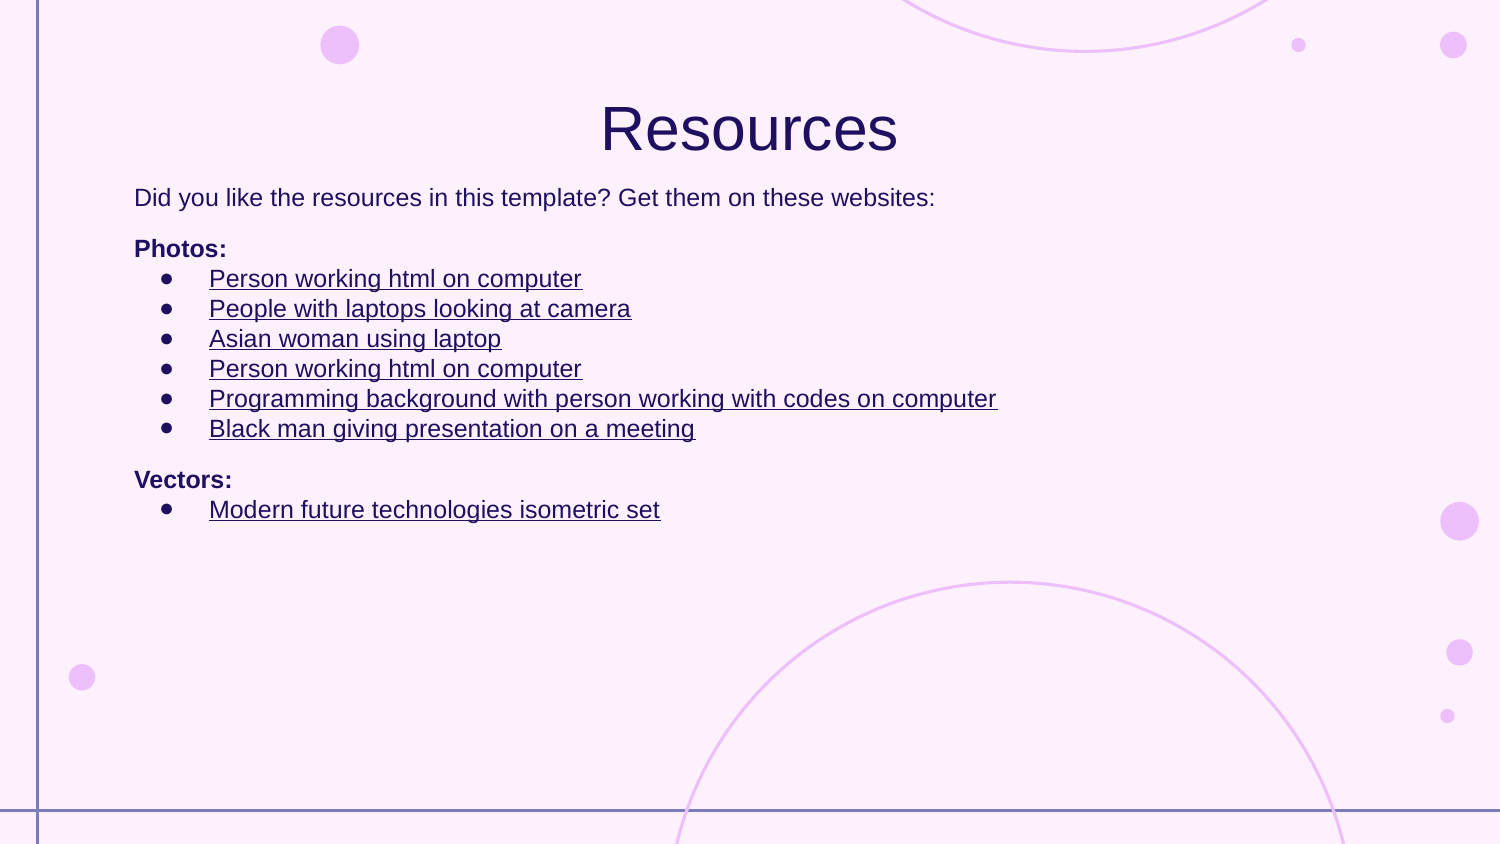

# Resources
Did you like the resources in this template? Get them on these websites:
Photos:
Person working html on computer
People with laptops looking at camera
Asian woman using laptop
Person working html on computer
Programming background with person working with codes on computer
Black man giving presentation on a meeting
Vectors:
Modern future technologies isometric set